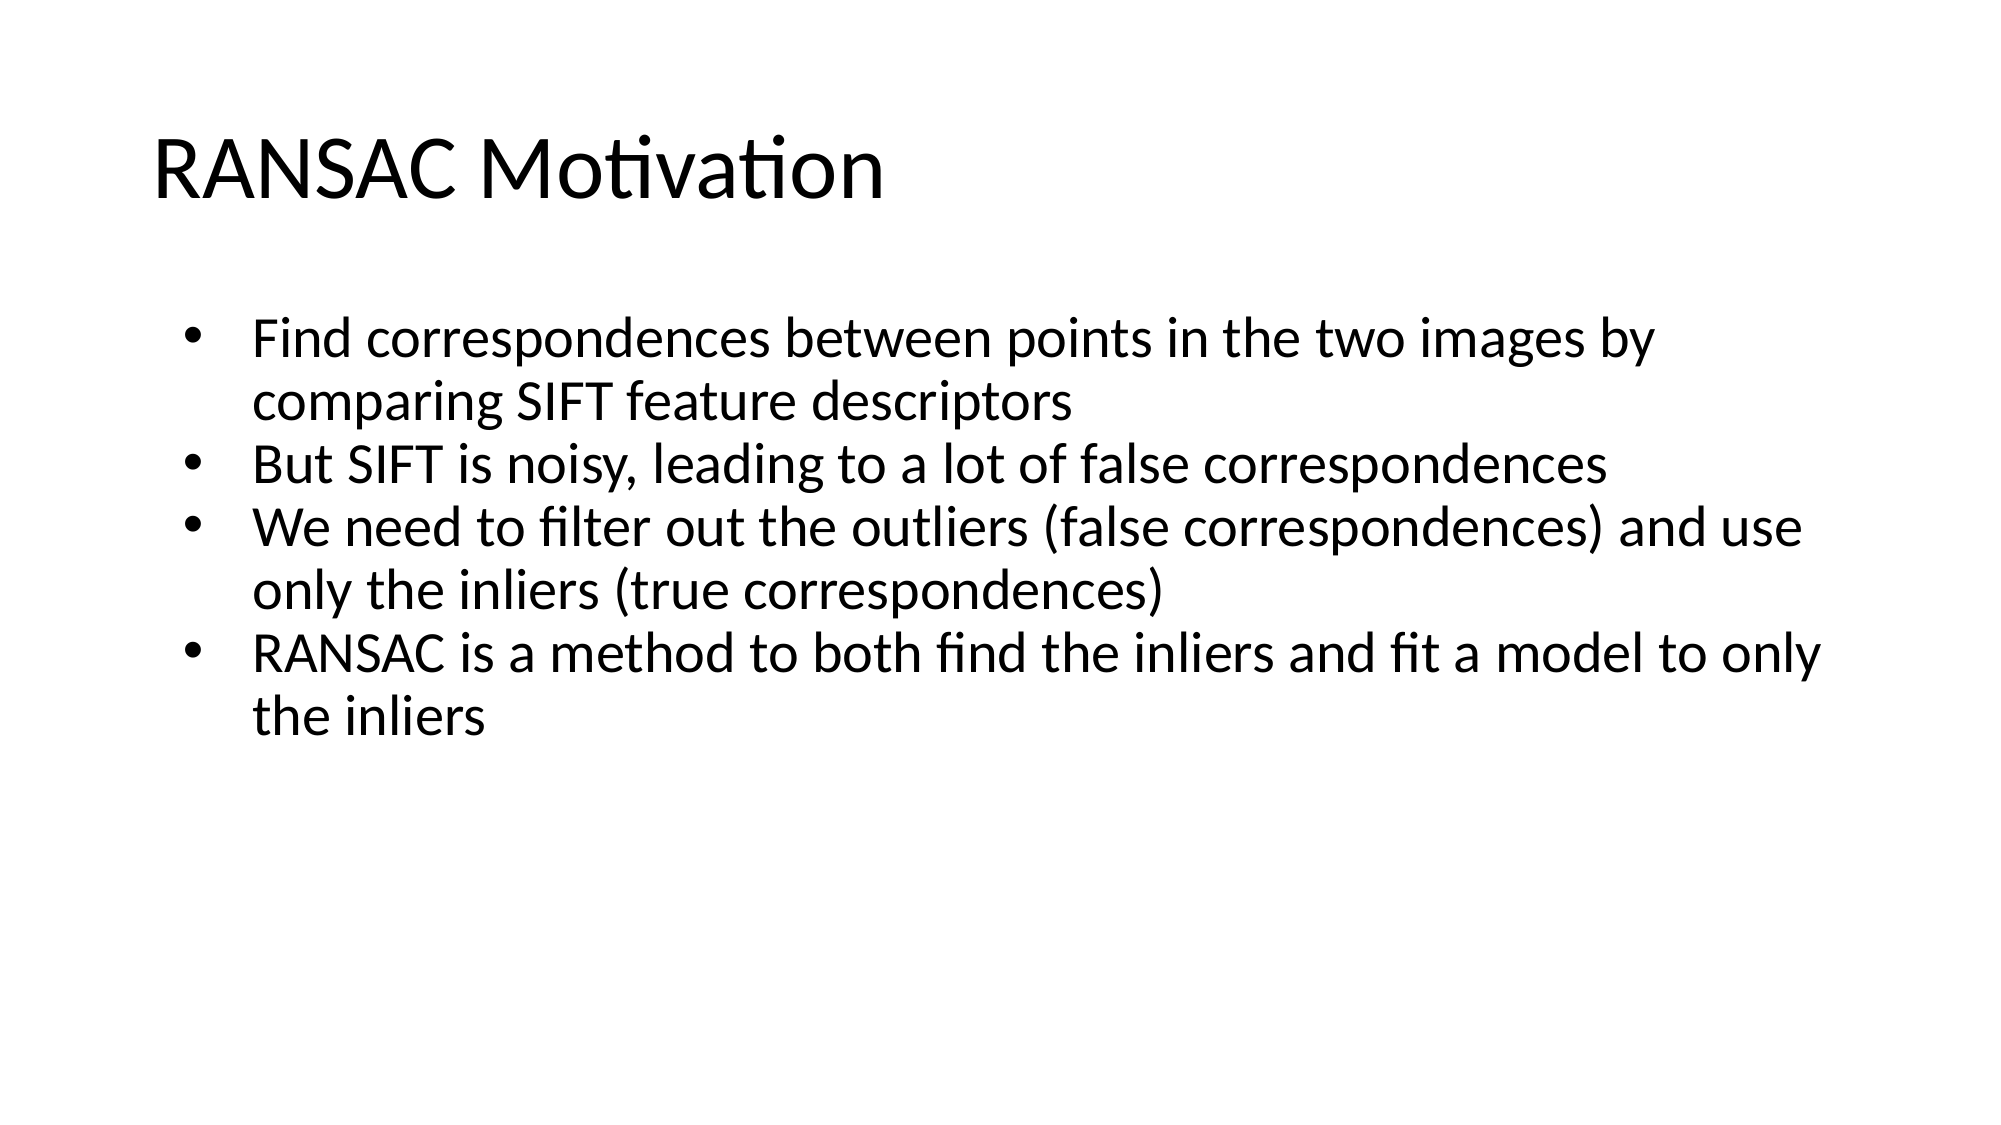

# RANSAC Motivation
Find correspondences between points in the two images by comparing SIFT feature descriptors
But SIFT is noisy, leading to a lot of false correspondences
We need to filter out the outliers (false correspondences) and use only the inliers (true correspondences)
RANSAC is a method to both find the inliers and fit a model to only the inliers